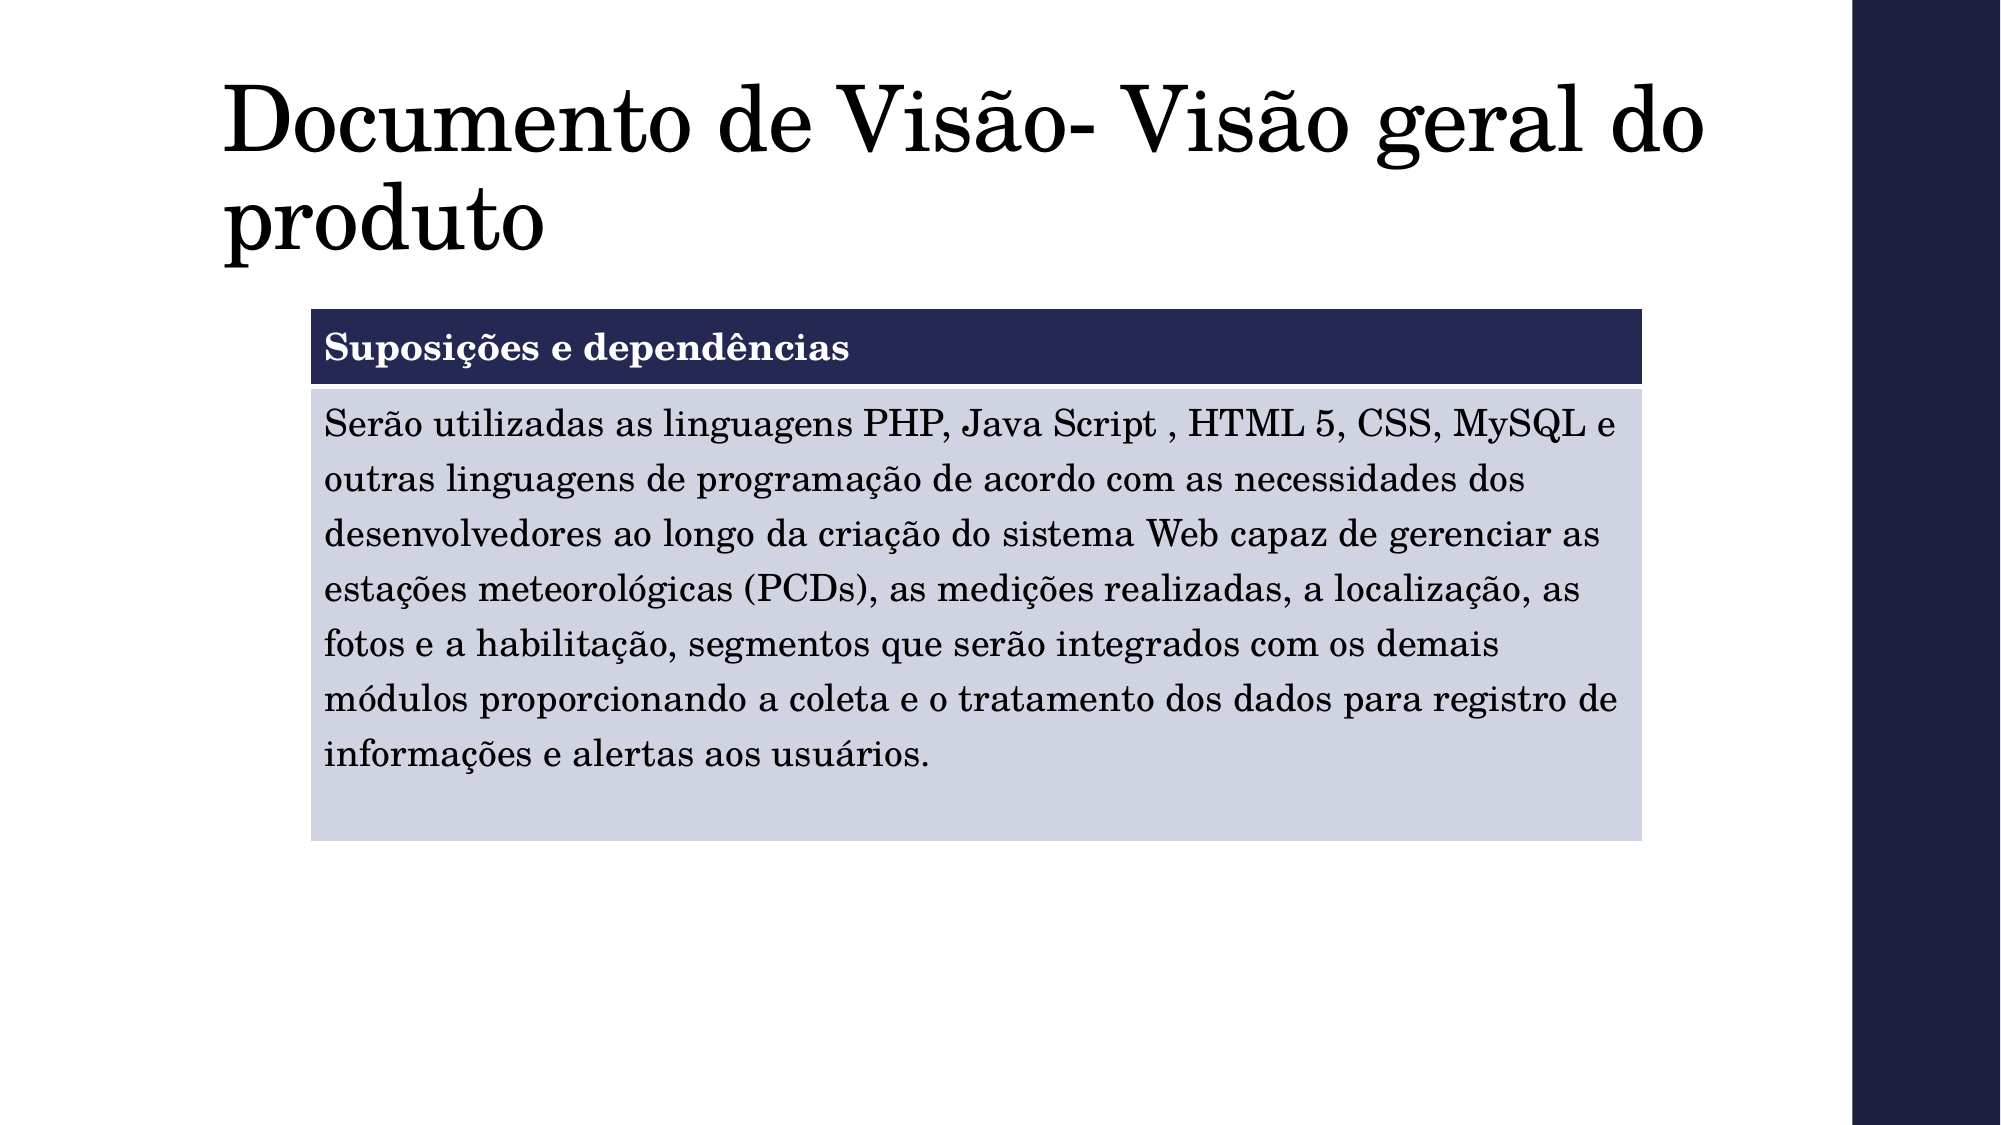

# Documento de Visão- Visão geral do produto
| Suposições e dependências |
| --- |
| Serão utilizadas as linguagens PHP, Java Script , HTML 5, CSS, MySQL e outras linguagens de programação de acordo com as necessidades dos desenvolvedores ao longo da criação do sistema Web capaz de gerenciar as estações meteorológicas (PCDs), as medições realizadas, a localização, as fotos e a habilitação, segmentos que serão integrados com os demais módulos proporcionando a coleta e o tratamento dos dados para registro de informações e alertas aos usuários. |